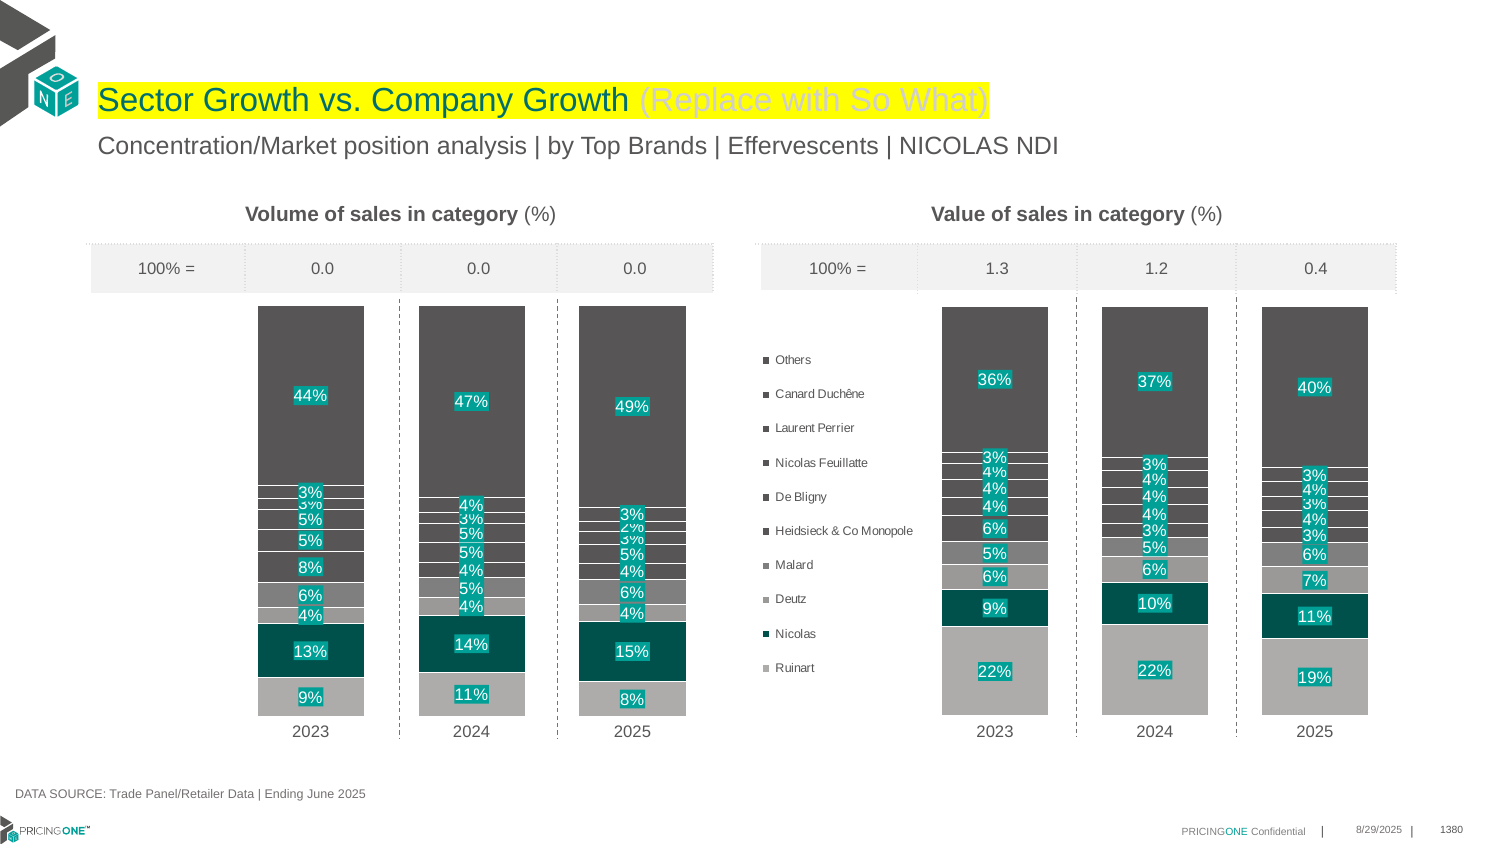

# Sector Growth vs. Company Growth (Replace with So What)
Concentration/Market position analysis | by Top Brands | Effervescents | NICOLAS NDI
| Volume of sales in category (%) |  |  |  |
| --- | --- | --- | --- |
| 100% = | 0.0 | 0.0 | 0.0 |
| Value of sales in category (%) |  |  |  |
| --- | --- | --- | --- |
| 100% = | 1.3 | 1.2 | 0.4 |

### Chart

| Category | Ruinart | Nicolas | Deutz | Malard | Heidsieck & Co Monopole | De Bligny | Nicolas Feuillatte | Laurent Perrier | Canard Duchêne | Others |
|---|---|---|---|---|---|---|---|---|---|---|
| 2023 | 0.09458577951728636 | 0.13005115528547395 | 0.04130188484910907 | 0.05994438150169945 | 0.07604628008377107 | 0.053592886325402544 | 0.04892367906066536 | 0.026195626051429943 | 0.03004085556356645 | 0.43931747176159575 |
| 2024 | 0.10731090666479387 | 0.13863333099234496 | 0.04192710162230494 | 0.04968747805323408 | 0.037572863262869585 | 0.048247770208582064 | 0.04557904347215394 | 0.02696818596811574 | 0.036378959196572795 | 0.46769436055902797 |
| 2025 | 0.08431738139631241 | 0.14667495338719702 | 0.04029417857882743 | 0.061321731924590846 | 0.038740418479386786 | 0.046198466956701885 | 0.031385954008701054 | 0.024963745597679717 | 0.03418272218769422 | 0.4919204474829087 |

### Chart

| Category | Ruinart | Nicolas | Deutz | Malard | Heidsieck & Co Monopole | De Bligny | Nicolas Feuillatte | Laurent Perrier | Canard Duchêne | Others |
|---|---|---|---|---|---|---|---|---|---|---|
| 2023 | 0.21656649062190347 | 0.09259598316193787 | 0.06058967792530683 | 0.054594045386073944 | 0.06418784324603388 | 0.04461520690432841 | 0.04406593467039344 | 0.039056477601244075 | 0.02710921716526808 | 0.35661912331750995 |
| 2024 | 0.22349176851670371 | 0.1021912175465171 | 0.06215614774163523 | 0.04778865845091155 | 0.034656032804947196 | 0.044819662320043425 | 0.04293954007580175 | 0.03949143943481799 | 0.033998675606724565 | 0.36846685750189745 |
| 2025 | 0.18859698128239633 | 0.10941029589650667 | 0.06558933975875521 | 0.060359778284082025 | 0.034726911473944494 | 0.04346146932945994 | 0.03177814805998572 | 0.03676481304257004 | 0.03411238334895968 | 0.39519987952333996 |
DATA SOURCE: Trade Panel/Retailer Data | Ending June 2025

8/29/2025
1380